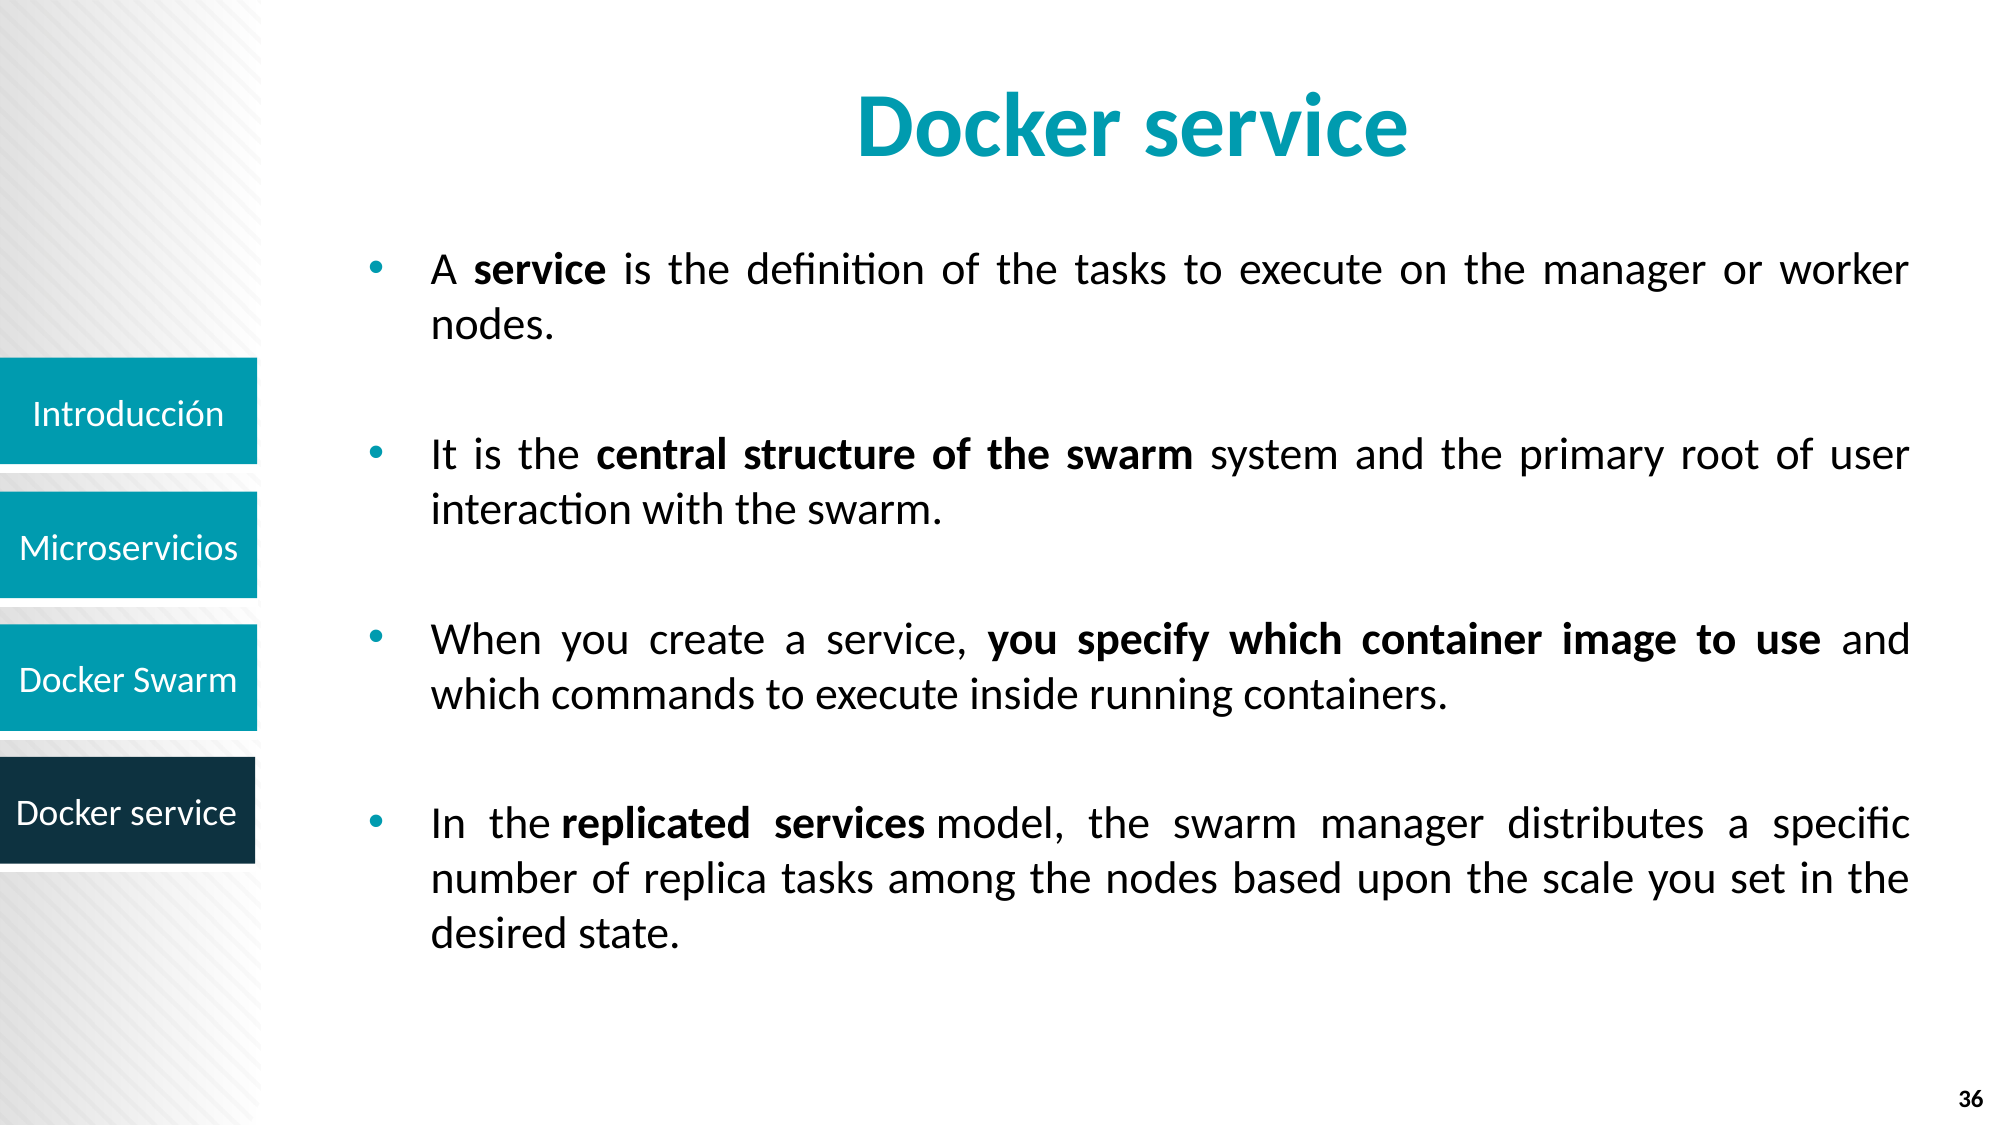

# Docker service
A service is the definition of the tasks to execute on the manager or worker nodes.

It is the central structure of the swarm system and the primary root of user interaction with the swarm.

When you create a service, you specify which container image to use and which commands to execute inside running containers.

In the replicated services model, the swarm manager distributes a specific number of replica tasks among the nodes based upon the scale you set in the desired state.
36